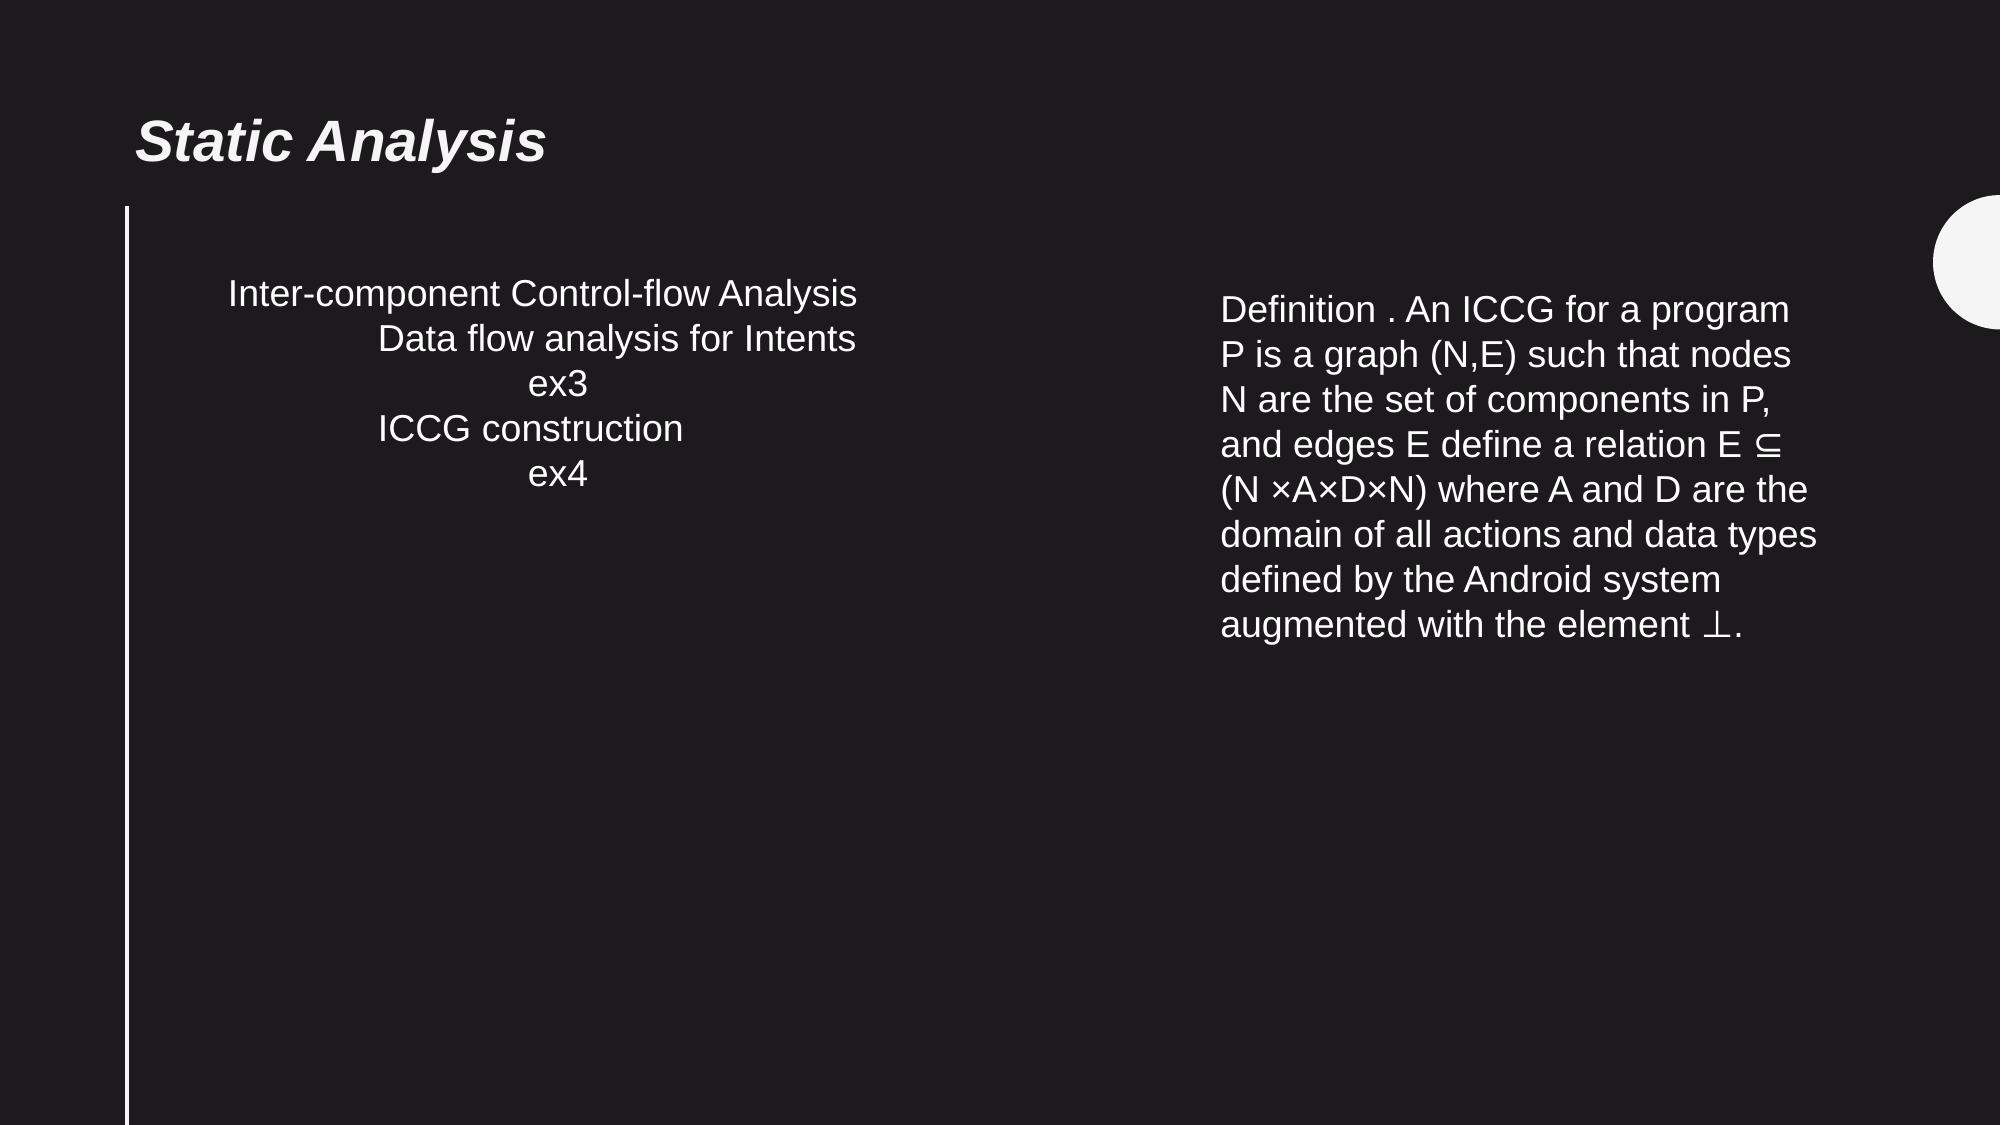

Static Analysis
Inter-component Control-flow Analysis
	Data flow analysis for Intents
		ex3
	ICCG construction
		ex4
Definition . An ICCG for a program P is a graph (N,E) such that nodes N are the set of components in P, and edges E define a relation E ⊆ (N ×A×D×N) where A and D are the domain of all actions and data types defined by the Android system augmented with the element ⊥.